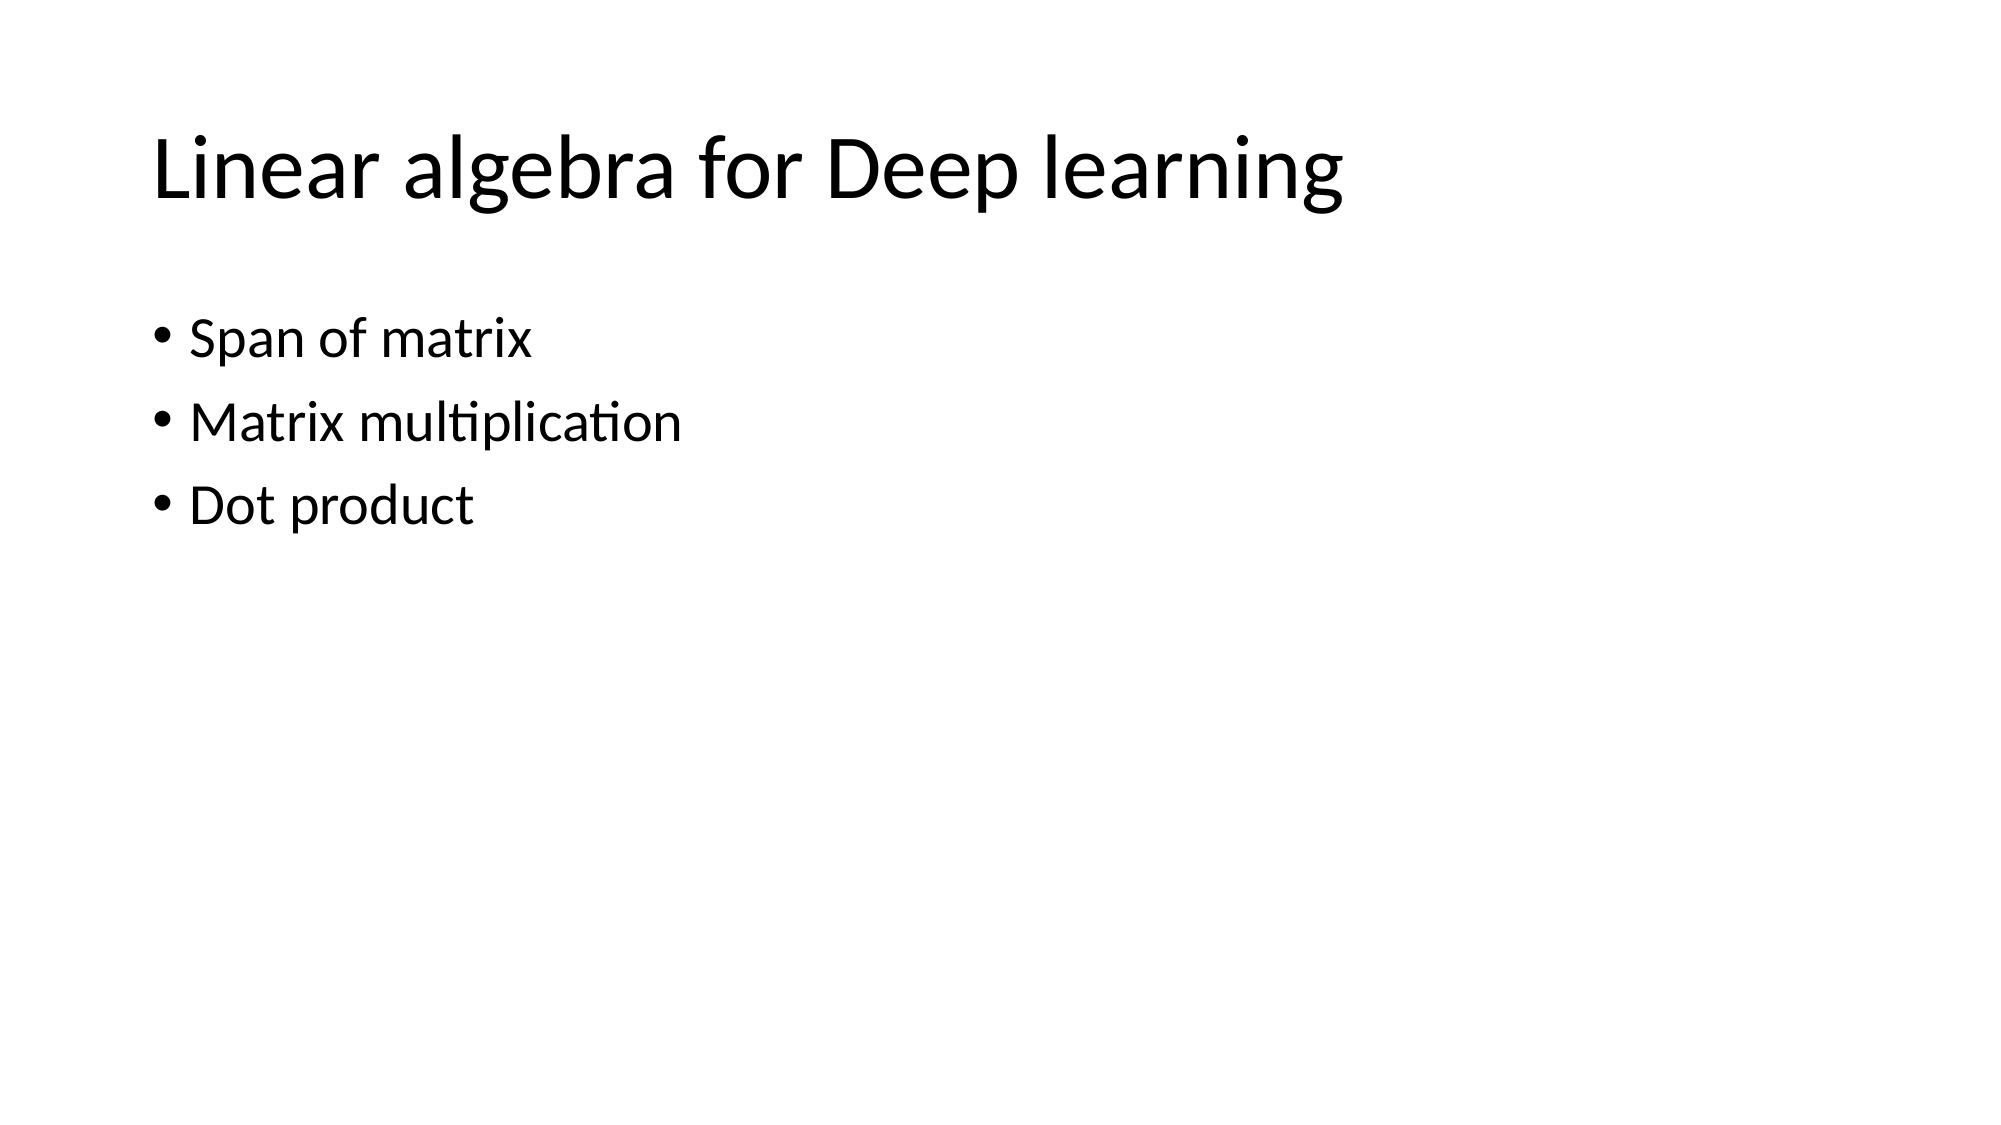

# Linear algebra for Deep learning
Span of matrix
Matrix multiplication
Dot product